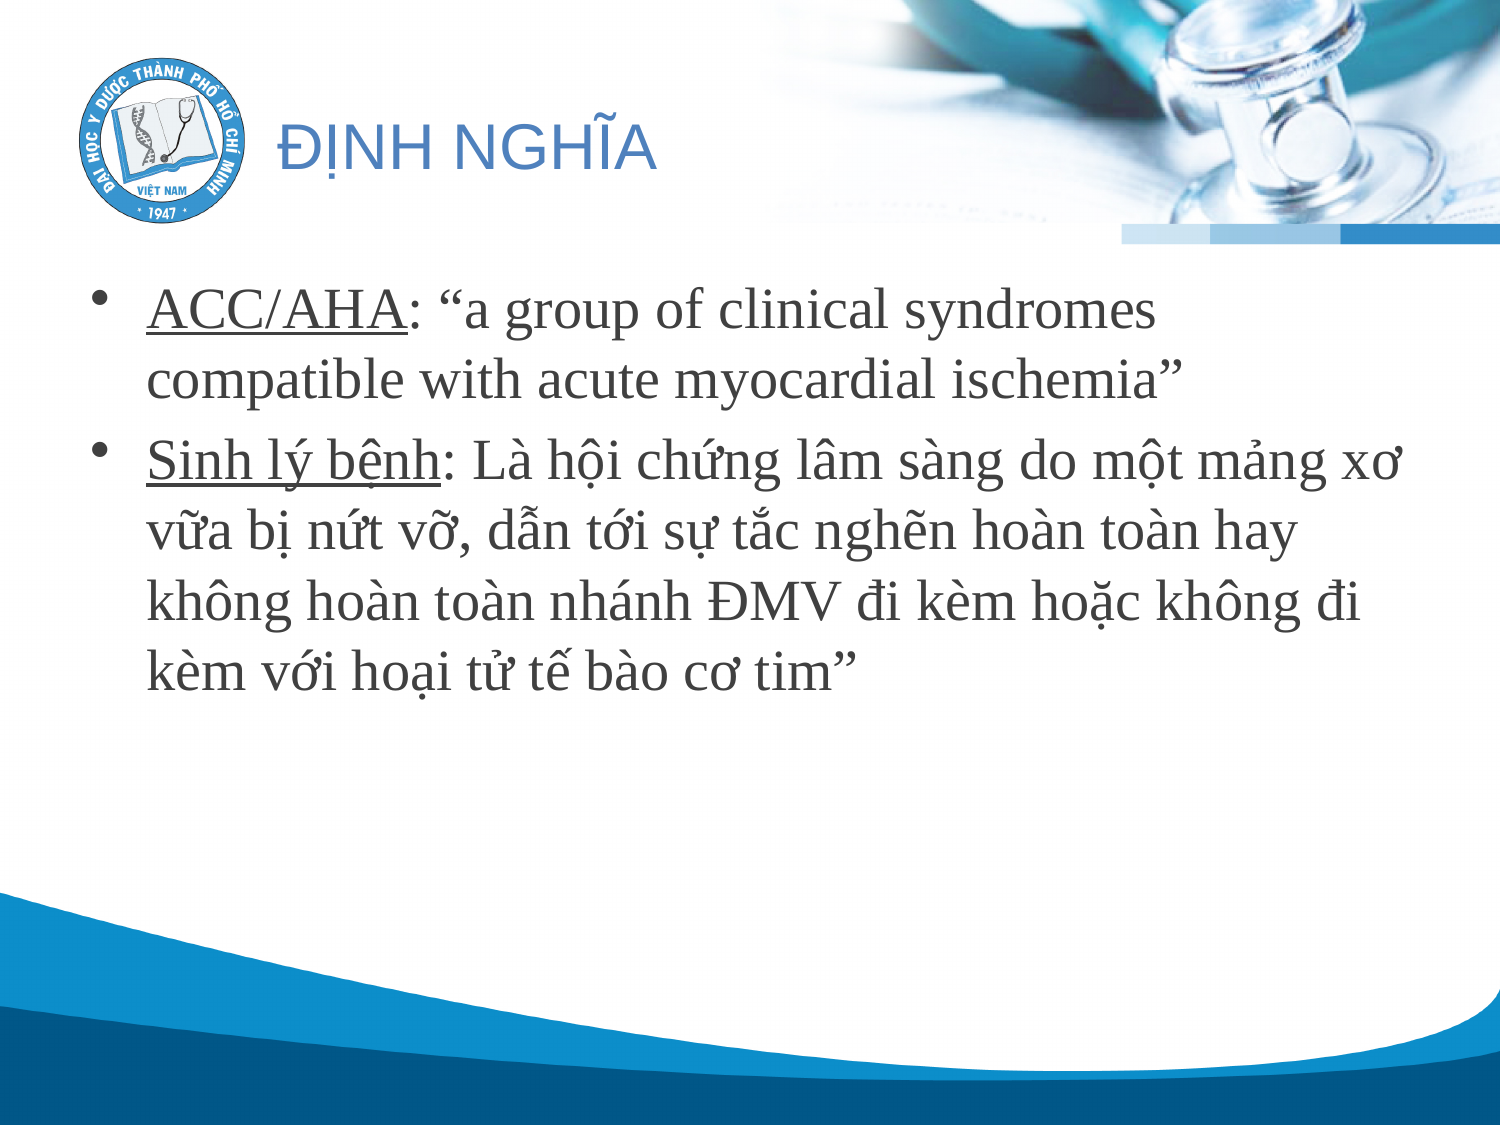

# ĐỊNH NGHĨA
ACC/AHA: “a group of clinical syndromes compatible with acute myocardial ischemia”
Sinh lý bệnh: Là hội chứng lâm sàng do một mảng xơ vữa bị nứt vỡ, dẫn tới sự tắc nghẽn hoàn toàn hay không hoàn toàn nhánh ĐMV đi kèm hoặc không đi kèm với hoại tử tế bào cơ tim”